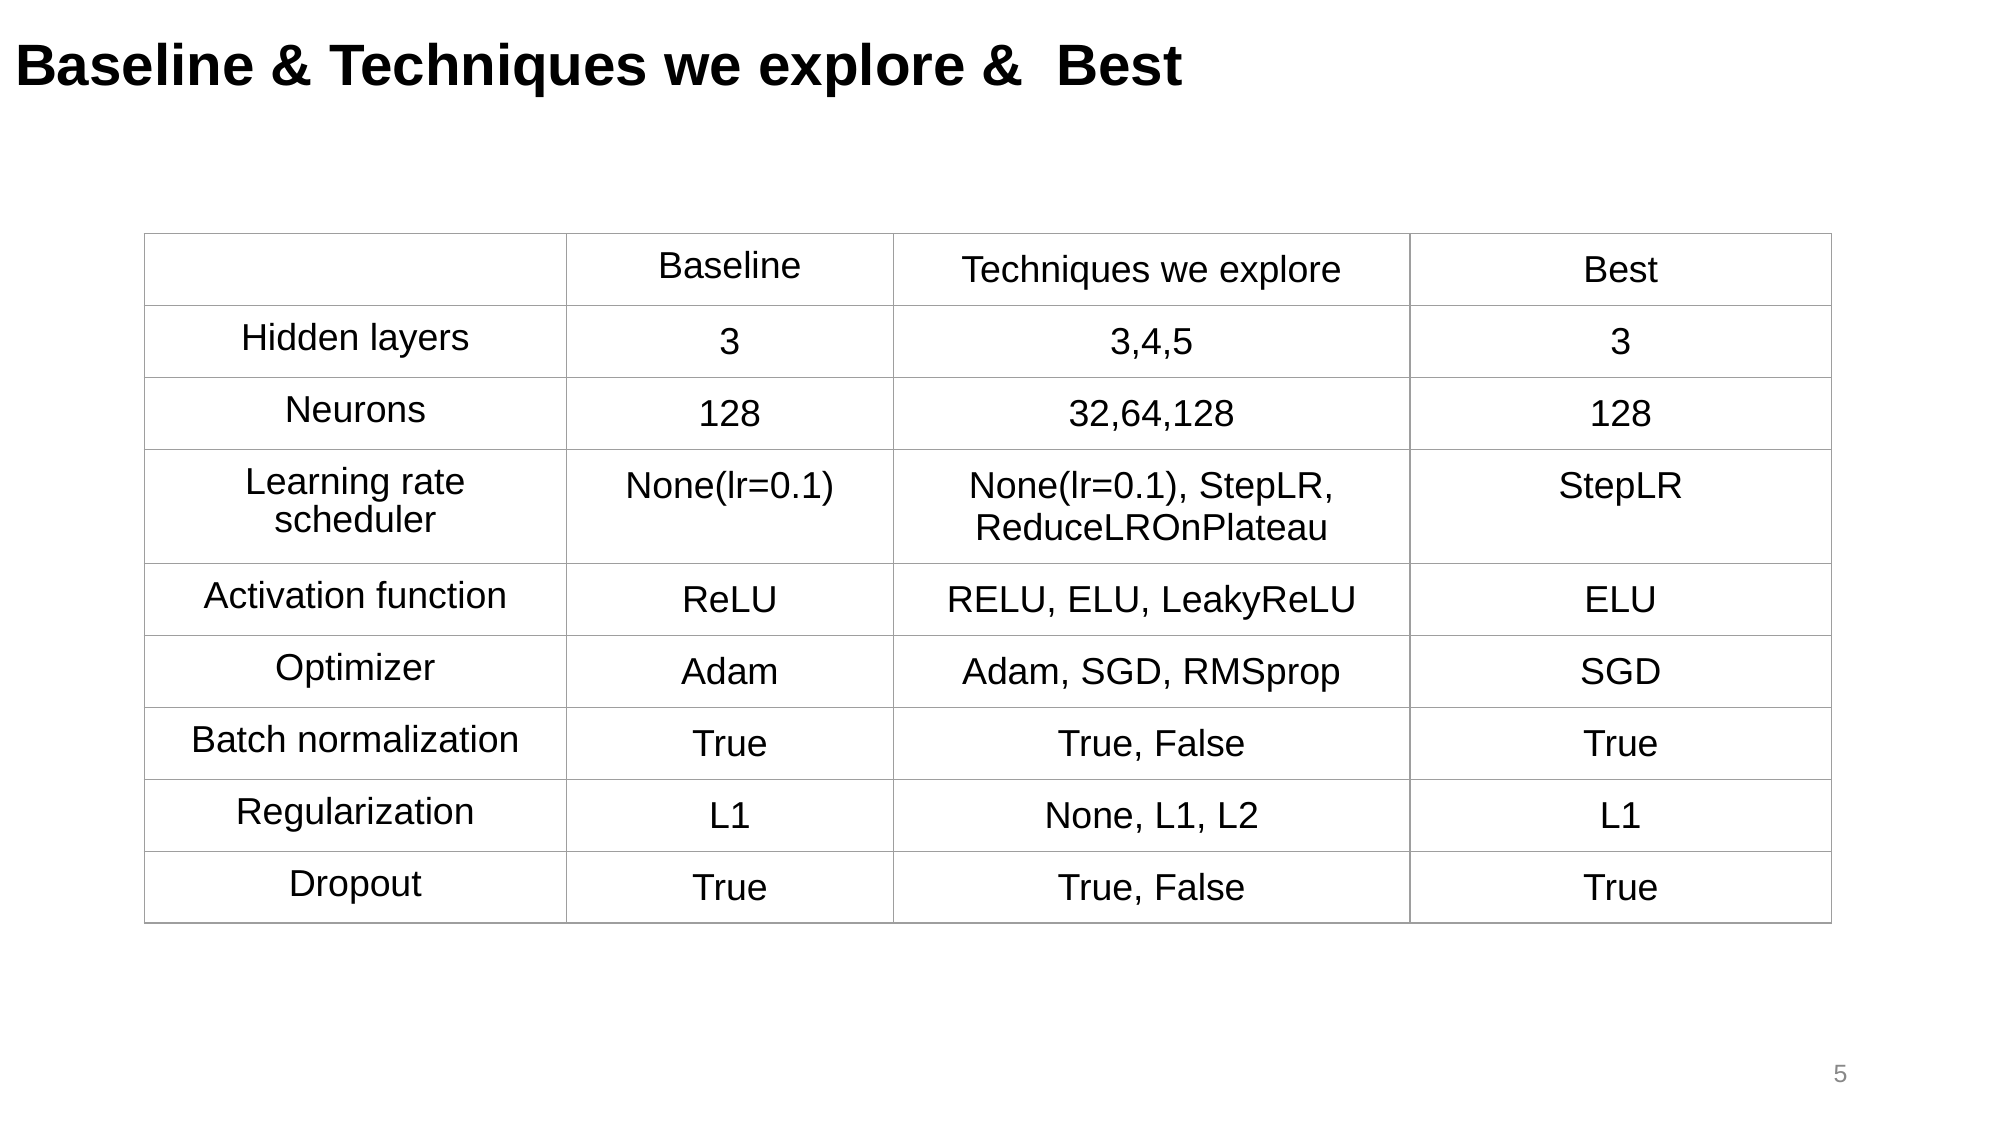

Baseline & Techniques we explore &  Best
|  | Baseline | Techniques we explore | Best |
| --- | --- | --- | --- |
| Hidden layers | 3 | 3,4,5 | 3 |
| Neurons | 128 | 32,64,128 | 128 |
| Learning rate scheduler | None(lr=0.1) | None(lr=0.1), StepLR, ReduceLROnPlateau | StepLR |
| Activation function | ReLU | RELU, ELU, LeakyReLU | ELU |
| Optimizer | Adam | Adam, SGD, RMSprop | SGD |
| Batch normalization | True | True, False | True |
| Regularization | L1 | None, L1, L2 | L1 |
| Dropout | True | True, False | True |
5